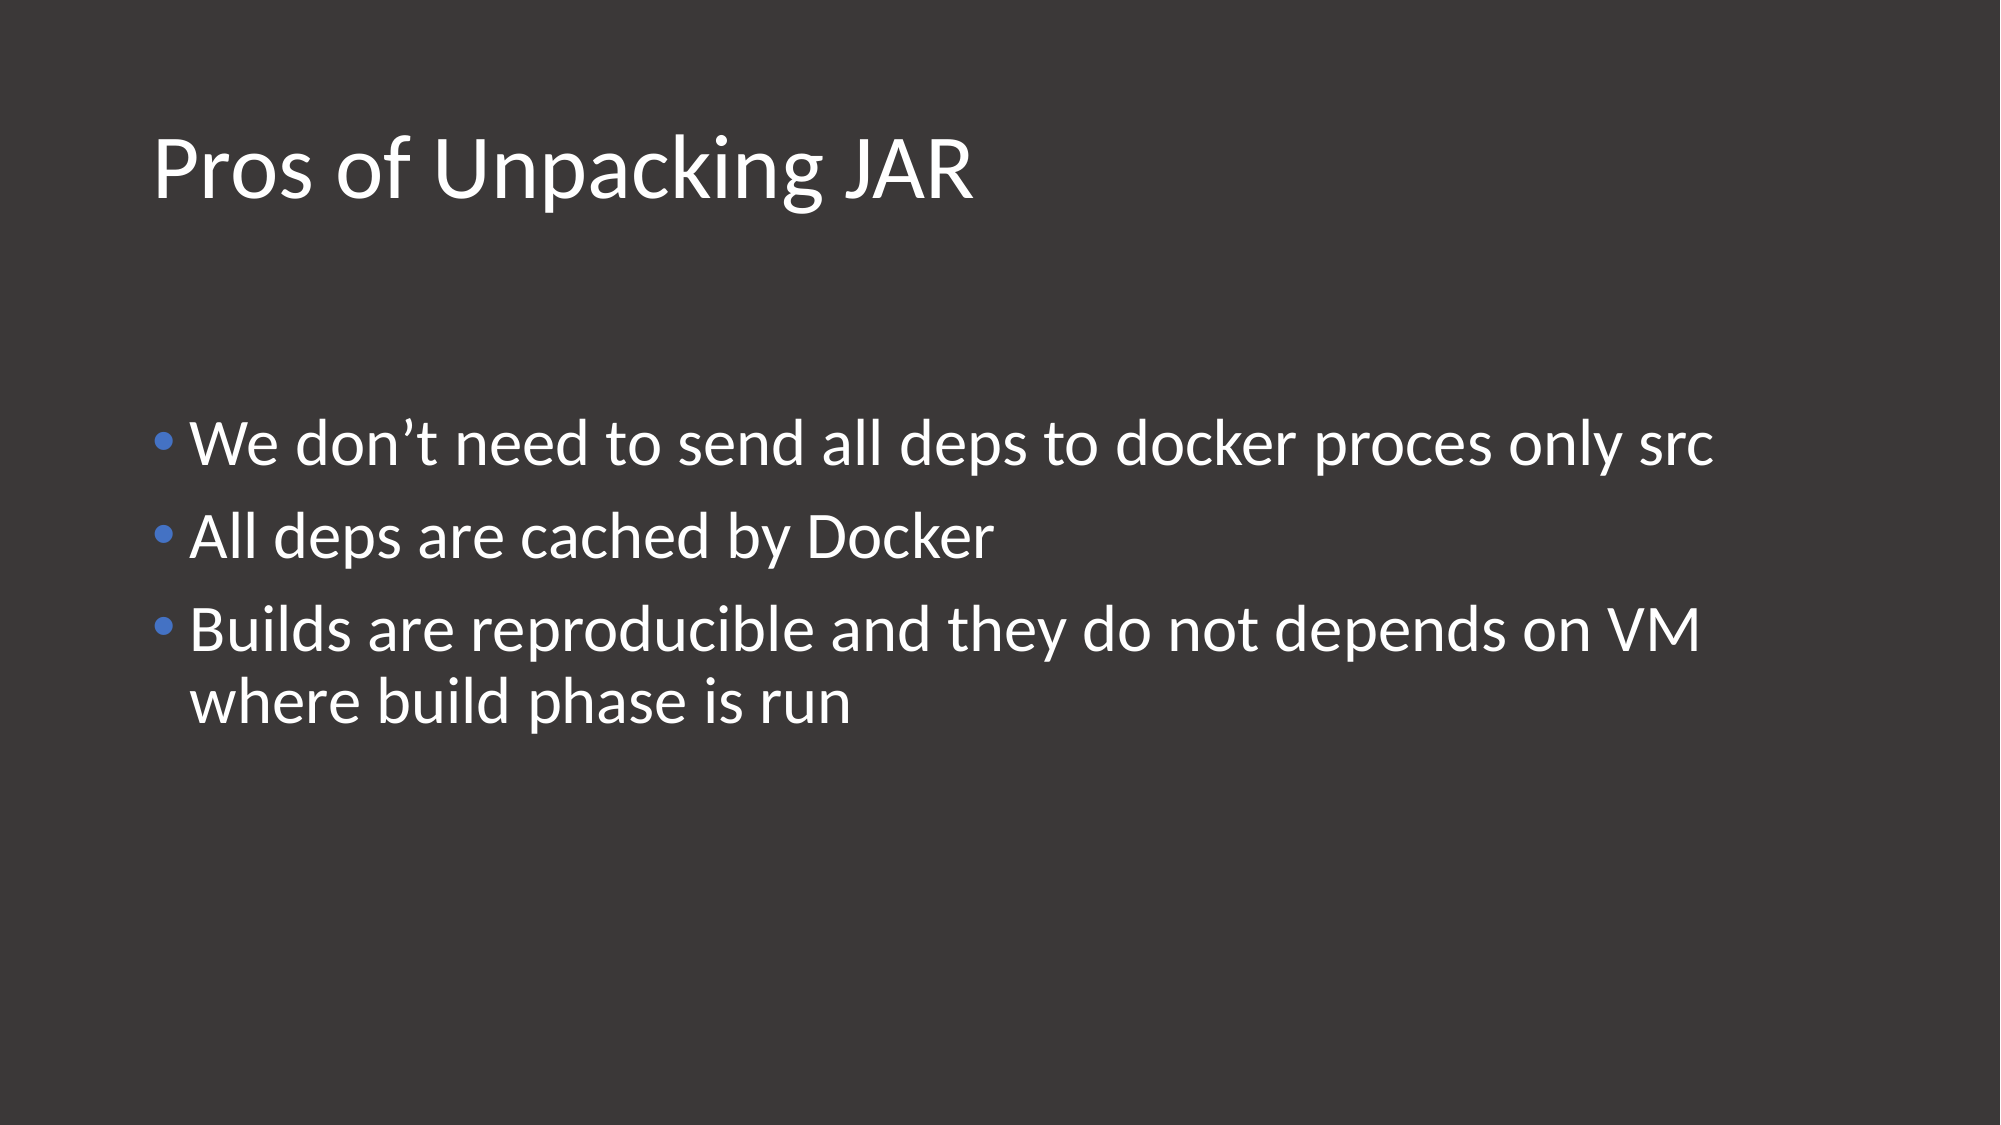

# Pros of Unpacking JAR

We don’t need to send all deps to docker proces only src
All deps are cached by Docker
Builds are reproducible and they do not depends on VM where build phase is run